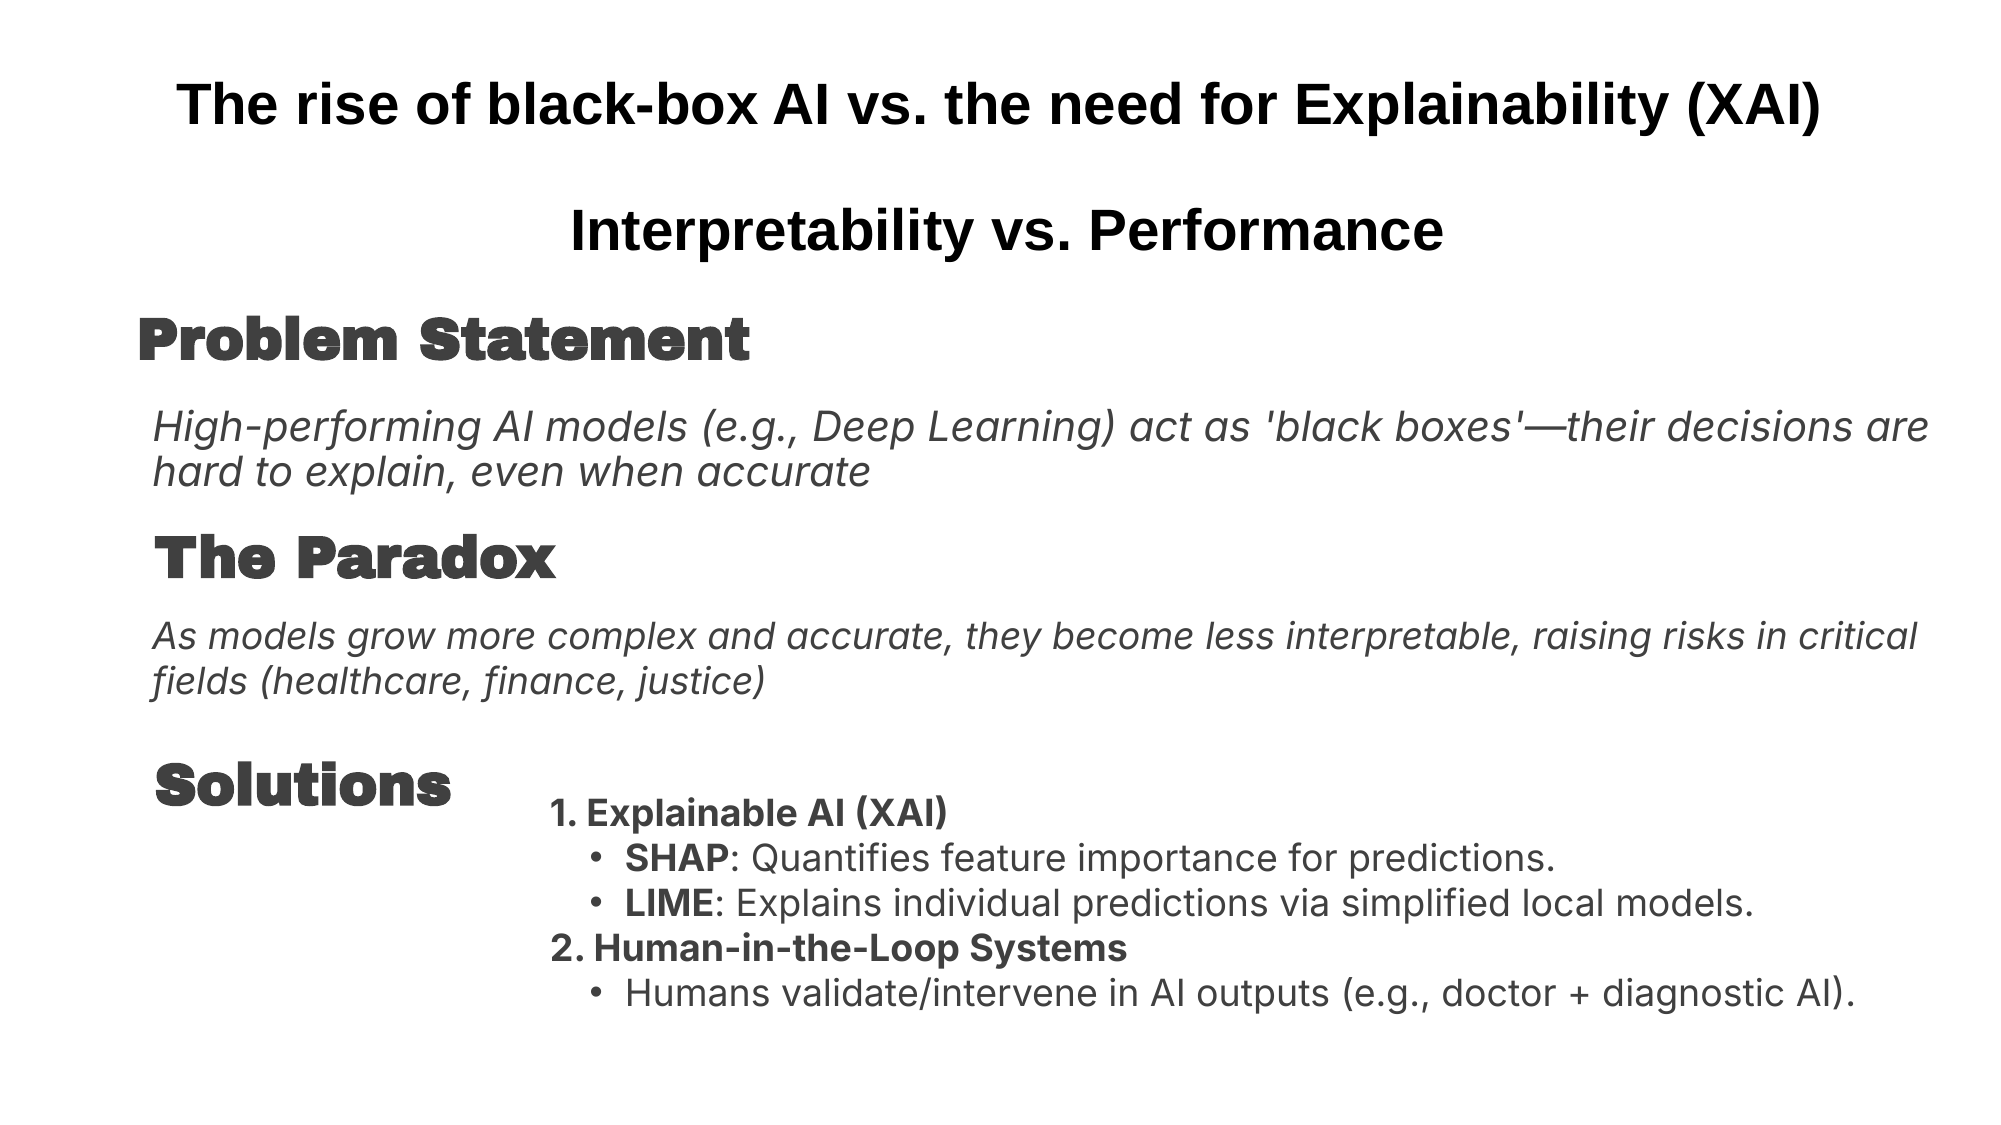

# The rise of black-box AI vs. the need for Explainability (XAI) Interpretability vs. Performance
Problem Statement
High-performing AI models (e.g., Deep Learning) act as 'black boxes'—their decisions are hard to explain, even when accurate
The Paradox
As models grow more complex and accurate, they become less interpretable, raising risks in critical fields (healthcare, finance, justice)
Solutions
1. Explainable AI (XAI)
SHAP: Quantifies feature importance for predictions.
LIME: Explains individual predictions via simplified local models.
2. Human-in-the-Loop Systems
Humans validate/intervene in AI outputs (e.g., doctor + diagnostic AI).